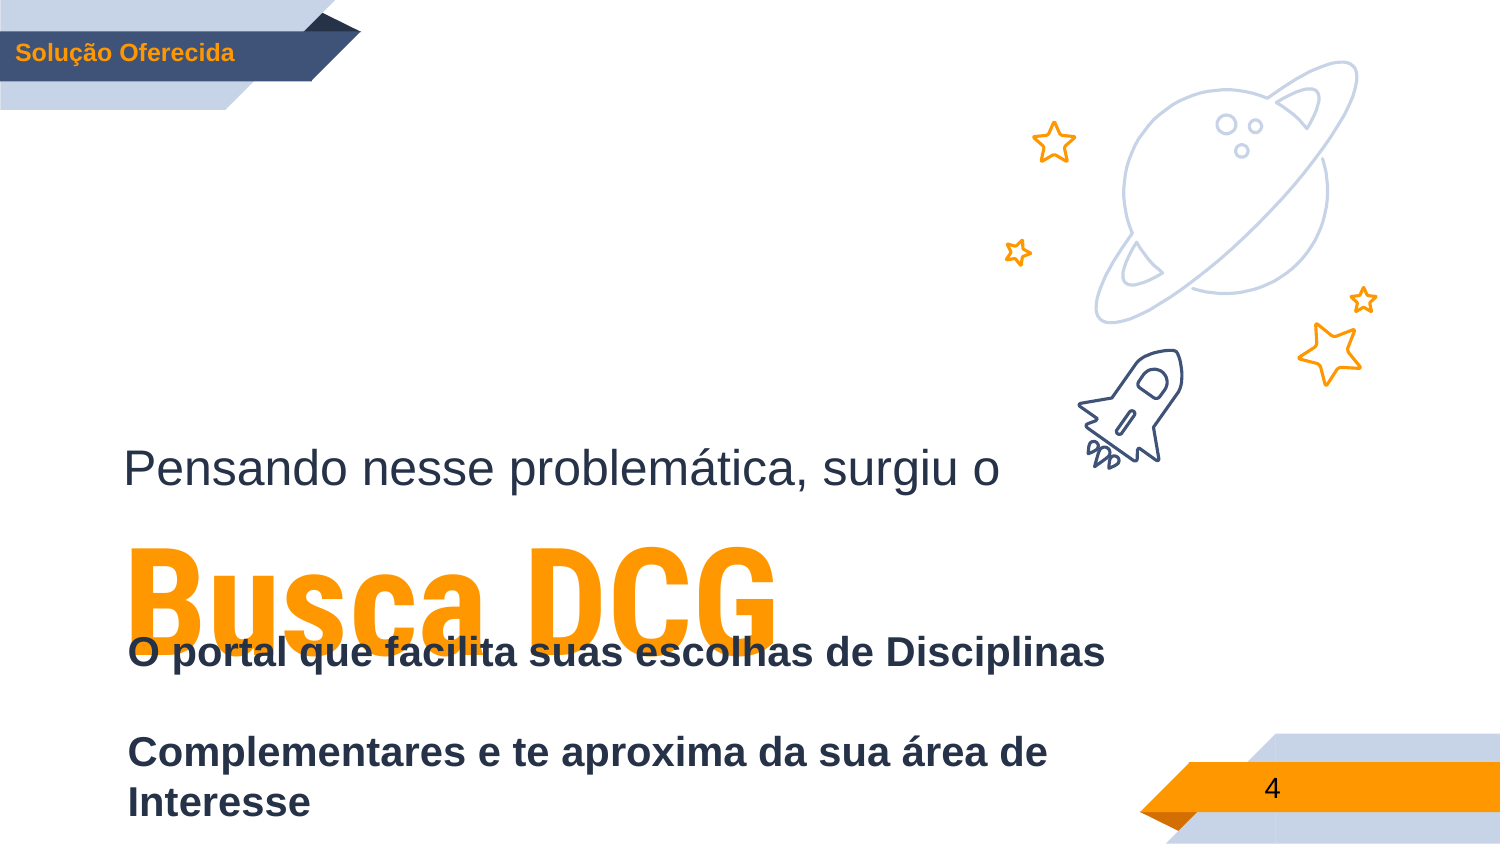

Solução Oferecida

Pensando nesse problemática, surgiu o
Busca DCG
O portal que facilita suas escolhas de Disciplinas
Complementares e te aproxima da sua área de Interesse
4